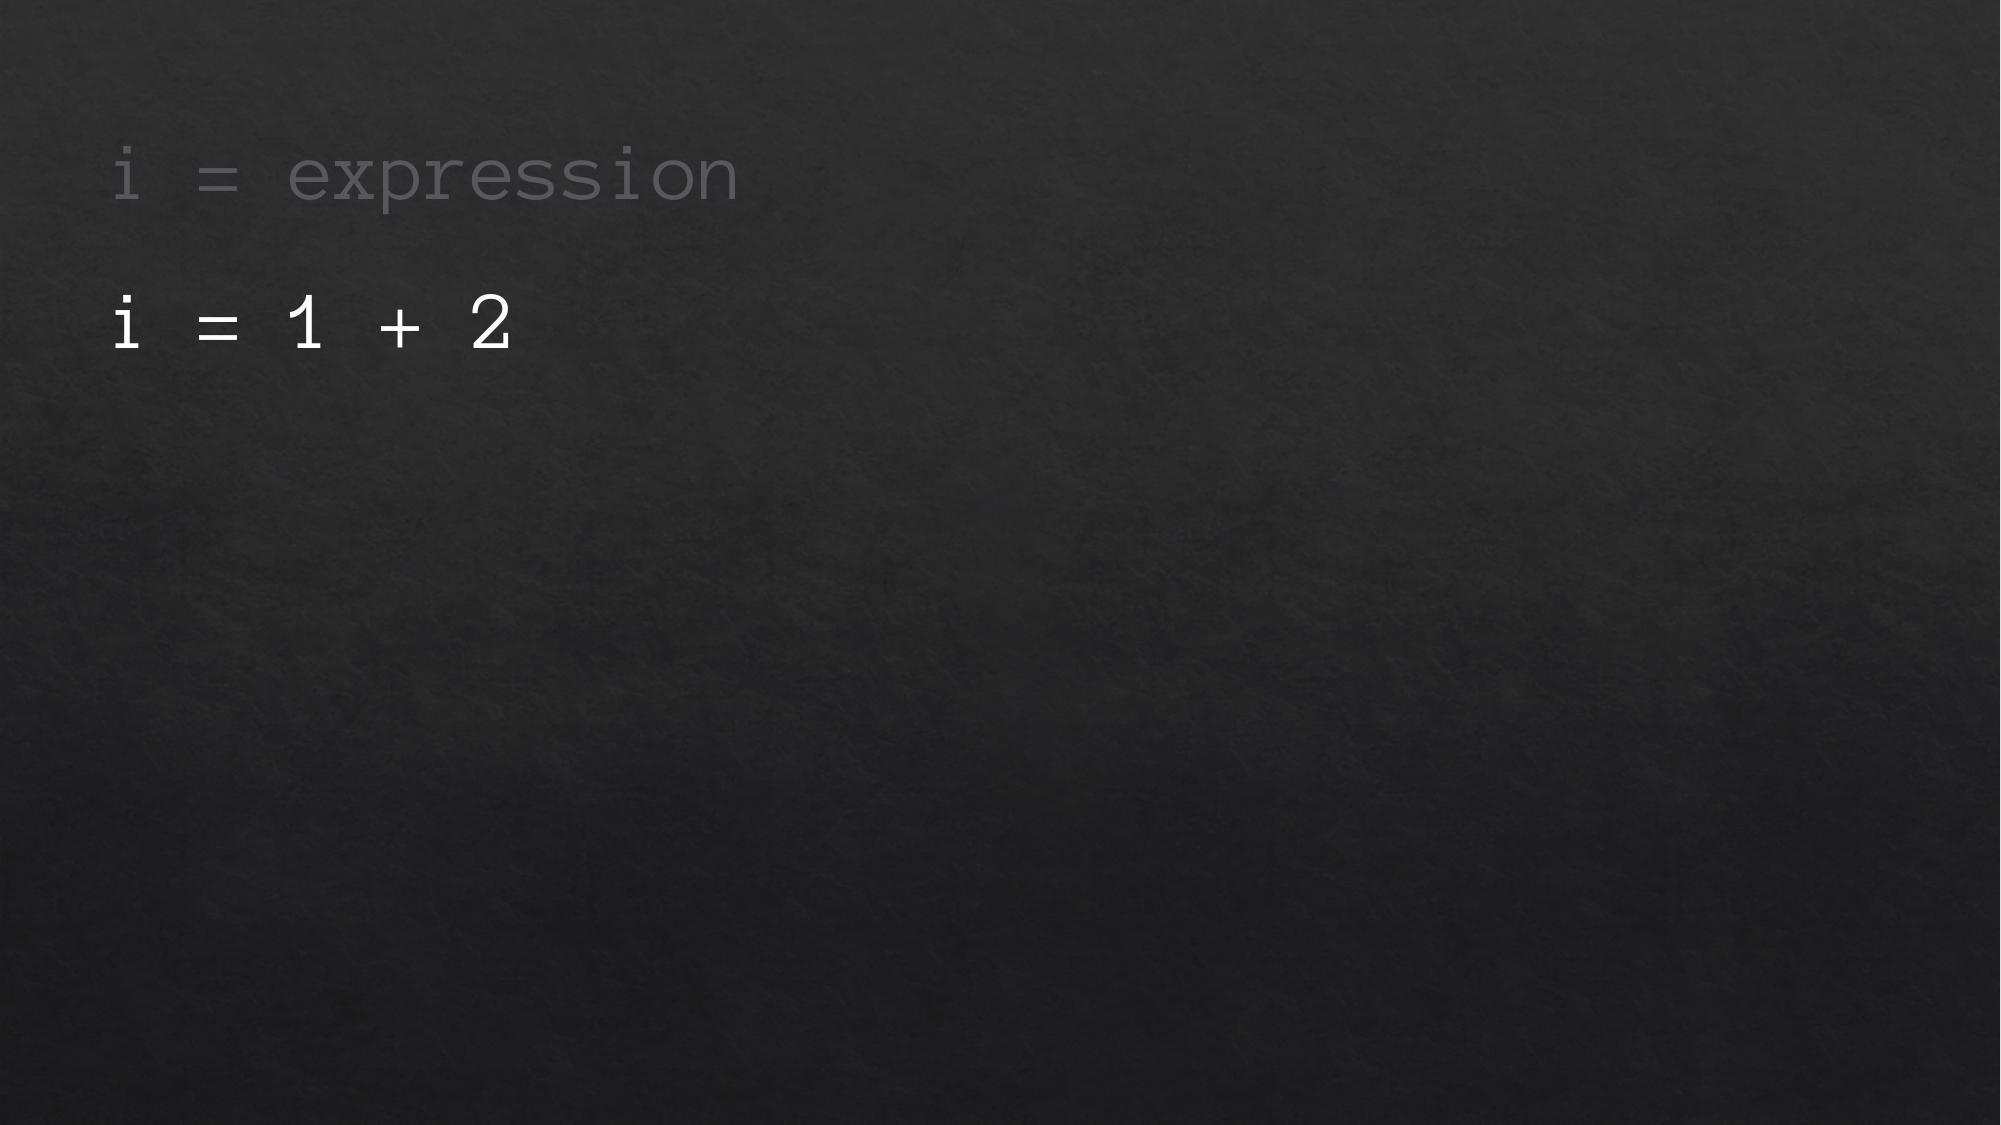

i = expression
i = 1 + 2